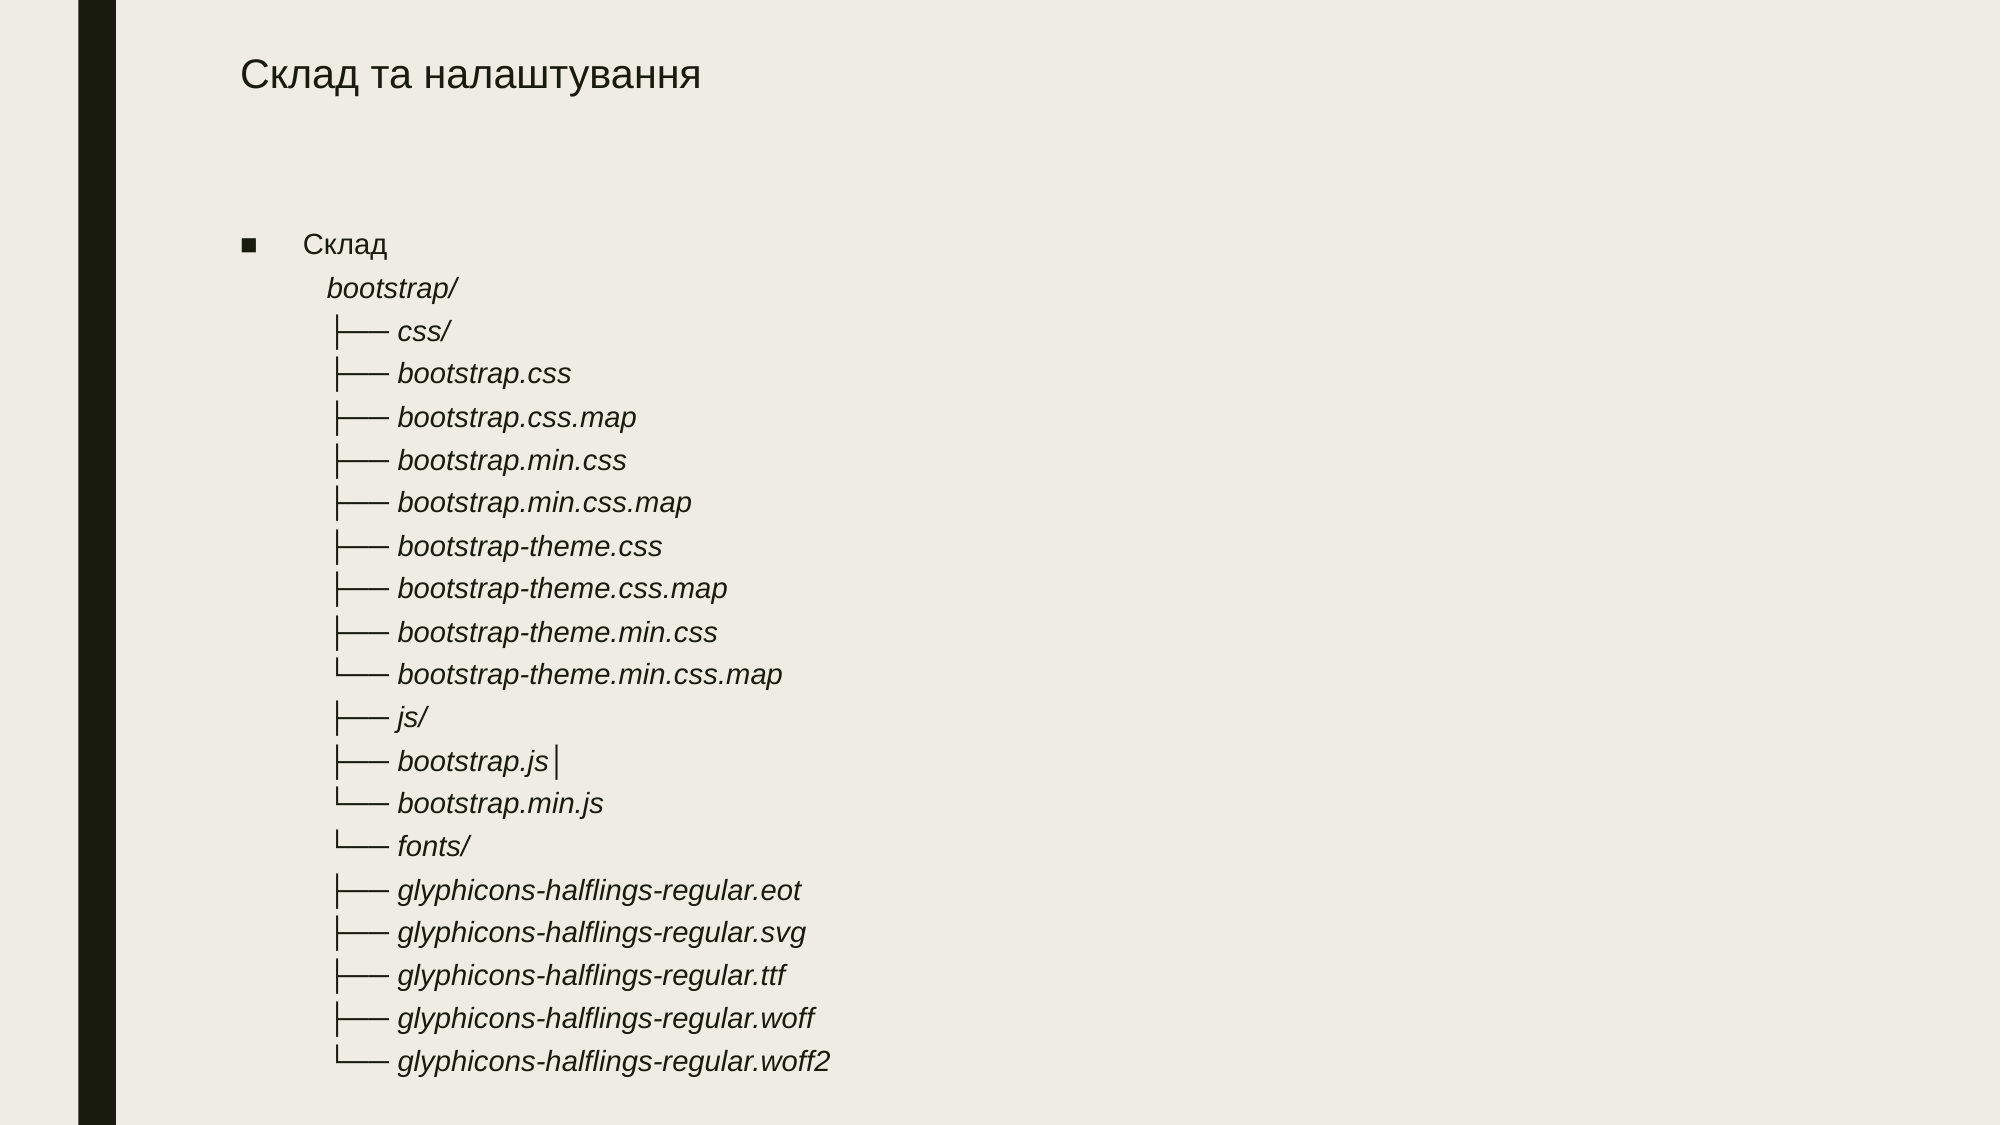

# Склад та налаштування
Склад
bootstrap/
	├── css/
		├── bootstrap.css
		├── bootstrap.css.map
		├── bootstrap.min.css
		├── bootstrap.min.css.map
		├── bootstrap-theme.css
		├── bootstrap-theme.css.map
		├── bootstrap-theme.min.css
		└── bootstrap-theme.min.css.map
	├── js/
		├── bootstrap.js│
		└── bootstrap.min.js
	└── fonts/
		├── glyphicons-halflings-regular.eot
		├── glyphicons-halflings-regular.svg
		├── glyphicons-halflings-regular.ttf
		├── glyphicons-halflings-regular.woff
		└── glyphicons-halflings-regular.woff2